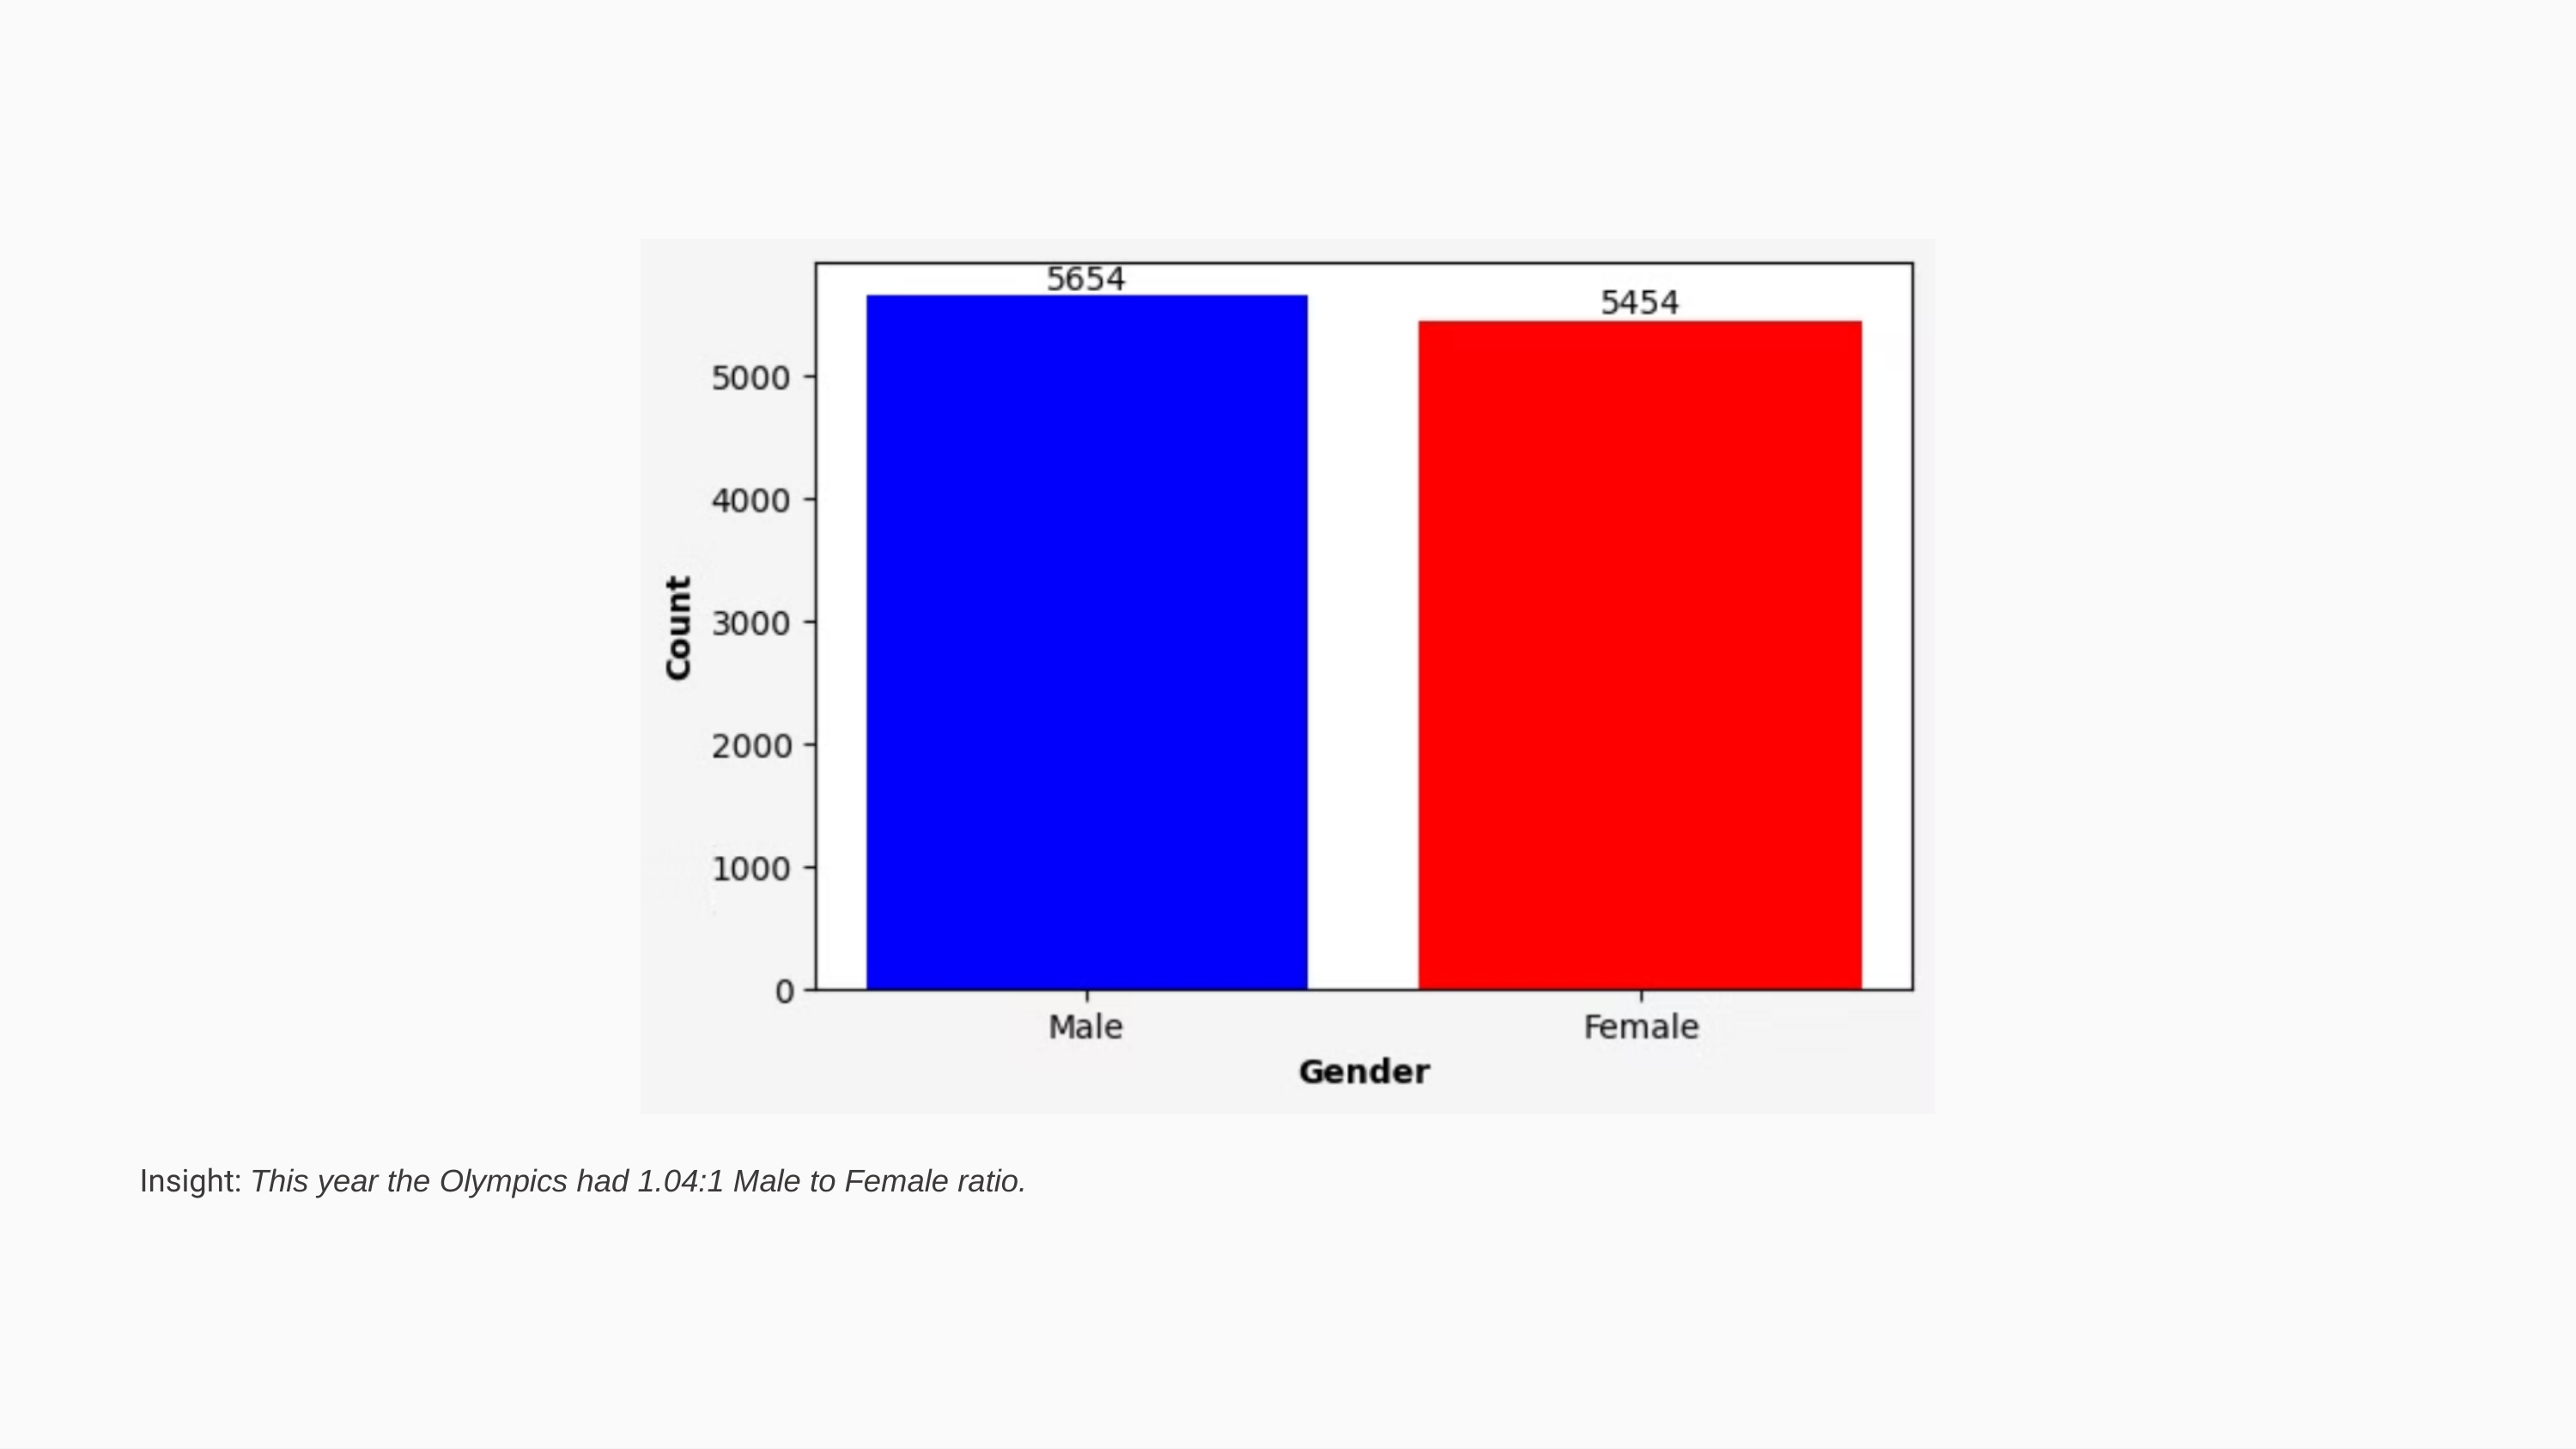

Insight: This year the Olympics had 1.04:1 Male to Female ratio.